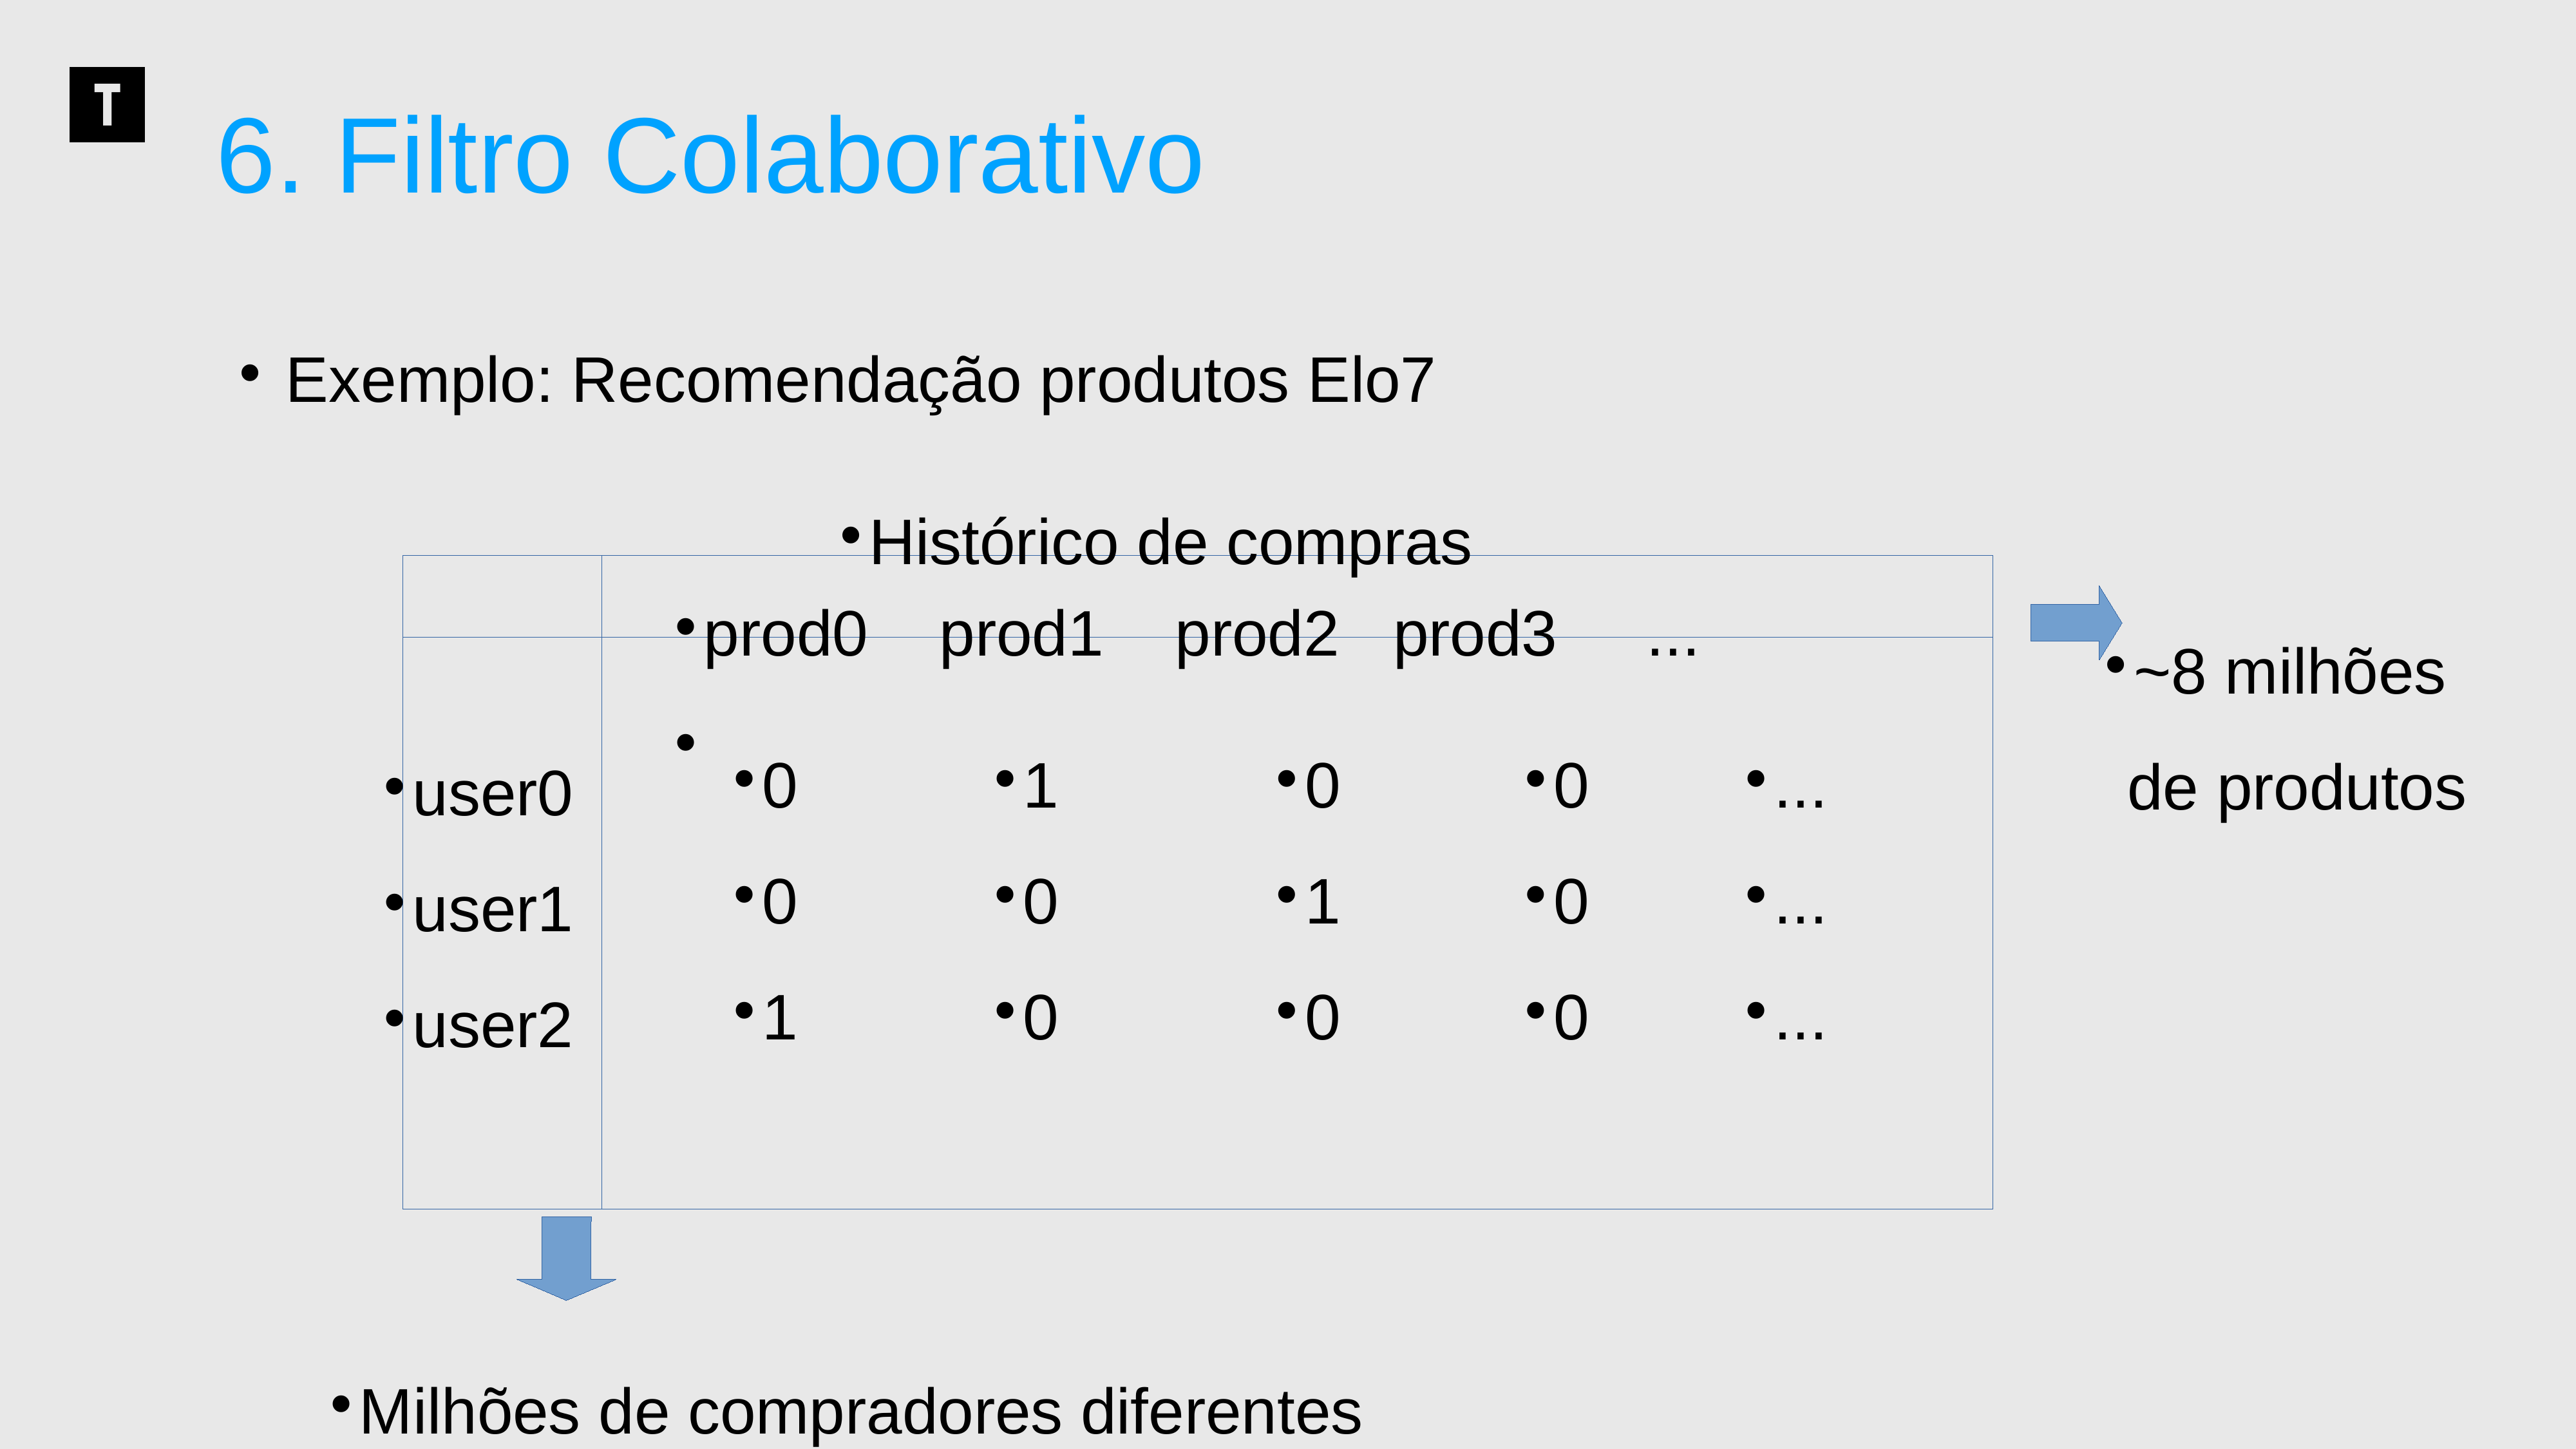

6. Filtro Colaborativo

 Exemplo: Recomendação produtos Elo7

Histórico de compras
prod0    prod1    prod2   prod3     ...

~8 milhões de produtos
1
0
0
0
1
0
0
0
0
...
...
...
0
0
1
user0
user1
user2

Milhões de compradores diferentes